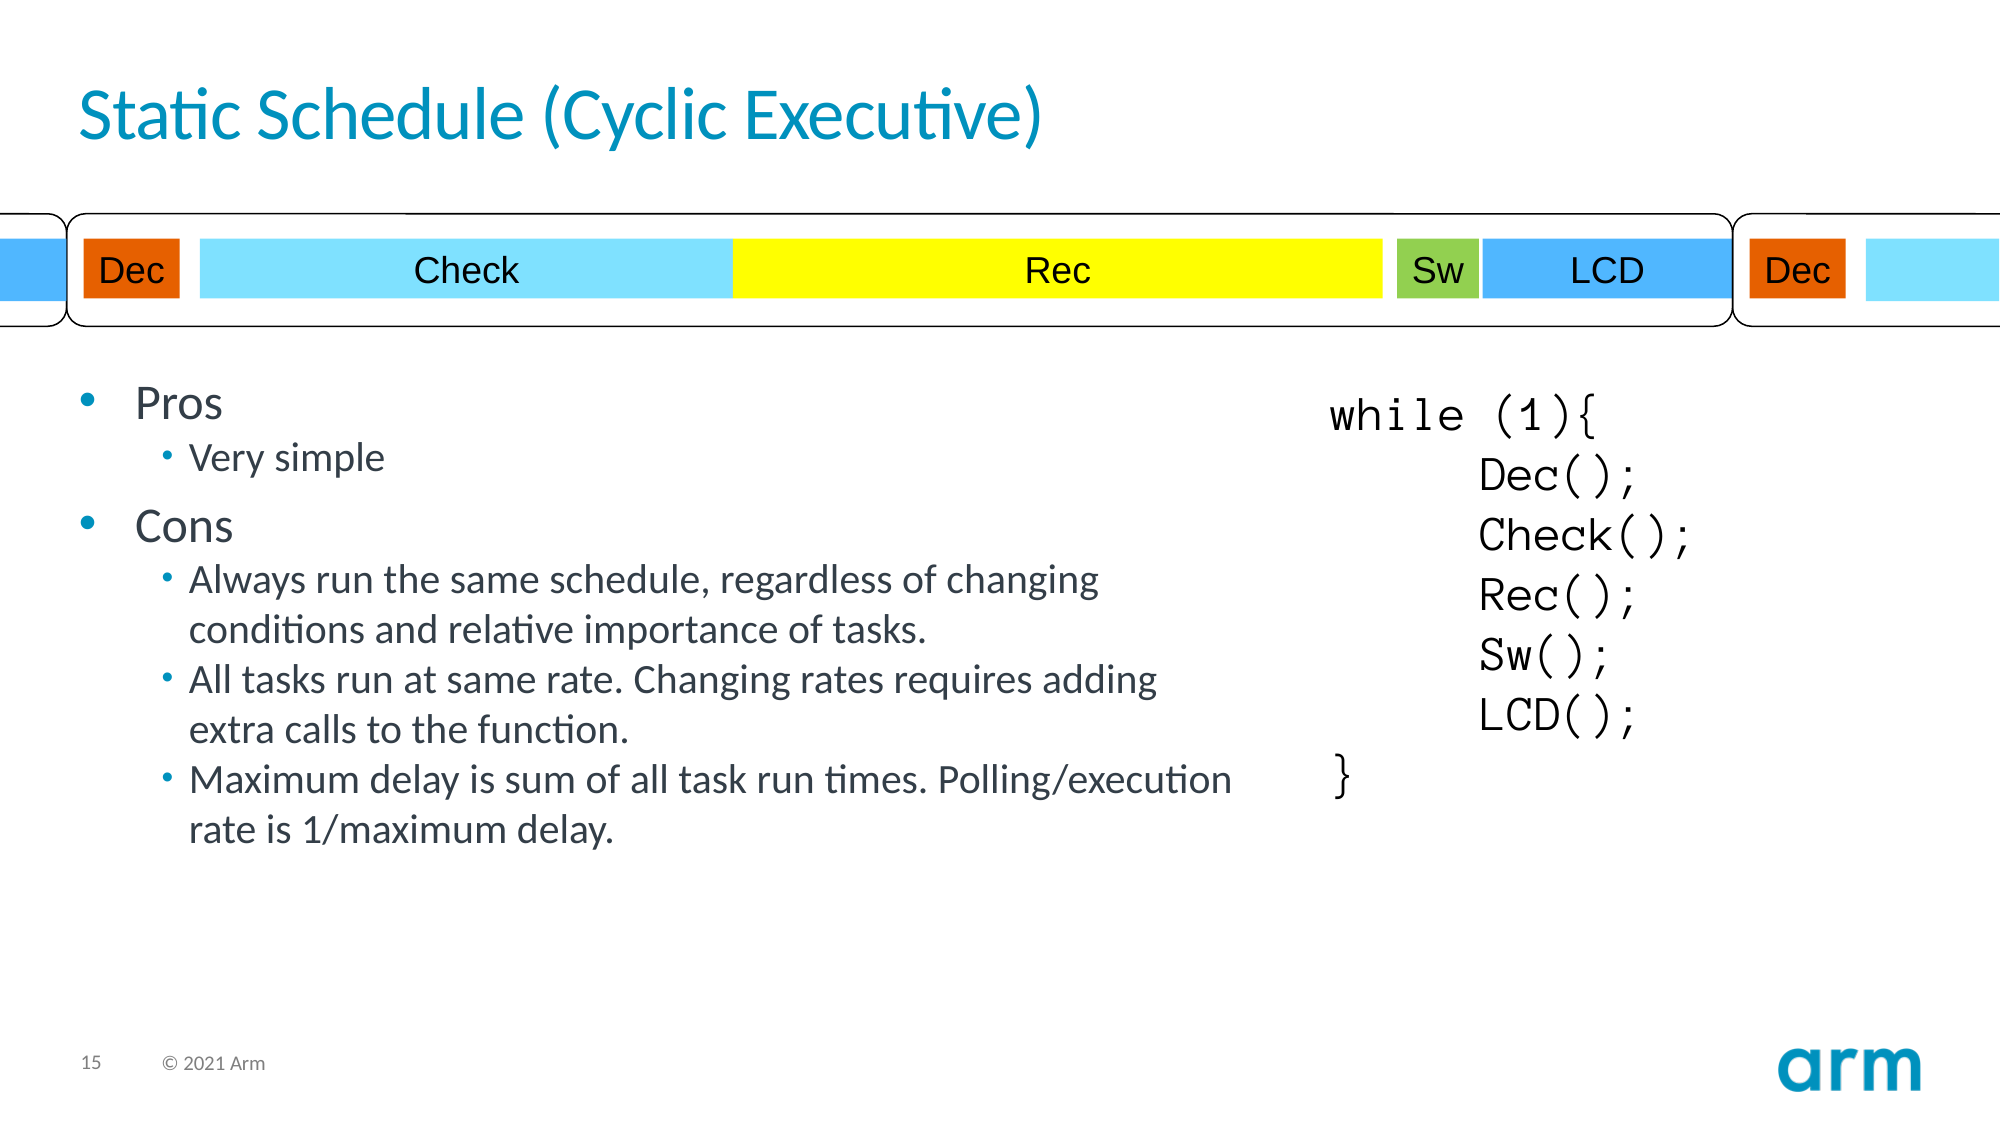

# Static Schedule (Cyclic Executive)

Dec
Check
Rec
Sw
LCD
Dec

Pros
Very simple
Cons
Always run the same schedule, regardless of changing conditions and relative importance of tasks.
All tasks run at same rate. Changing rates requires adding extra calls to the function.
Maximum delay is sum of all task run times. Polling/execution rate is 1/maximum delay.

while (1){
	Dec();
	Check();
	Rec();
	Sw();
	LCD();
}